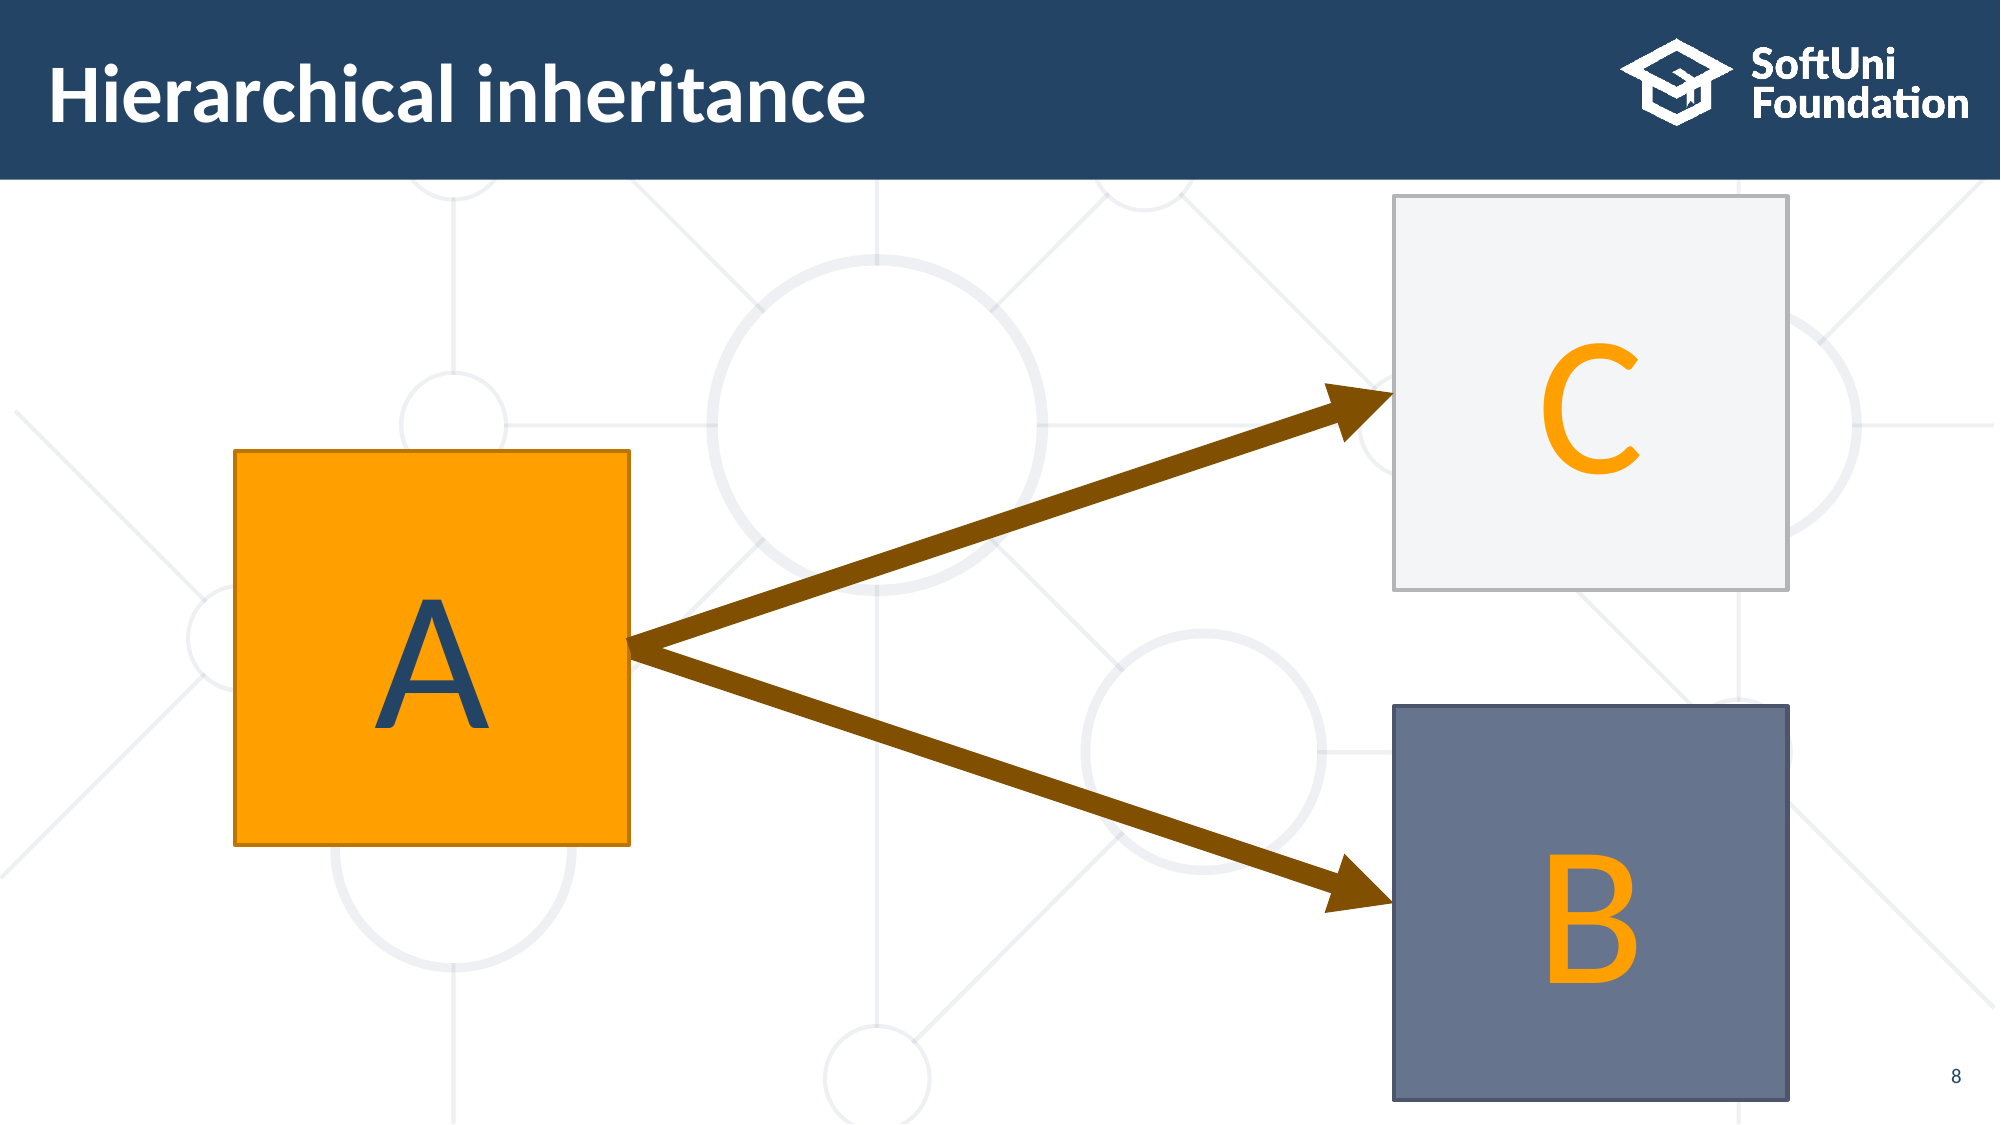

# Hierarchical inheritance
C
A
B
8